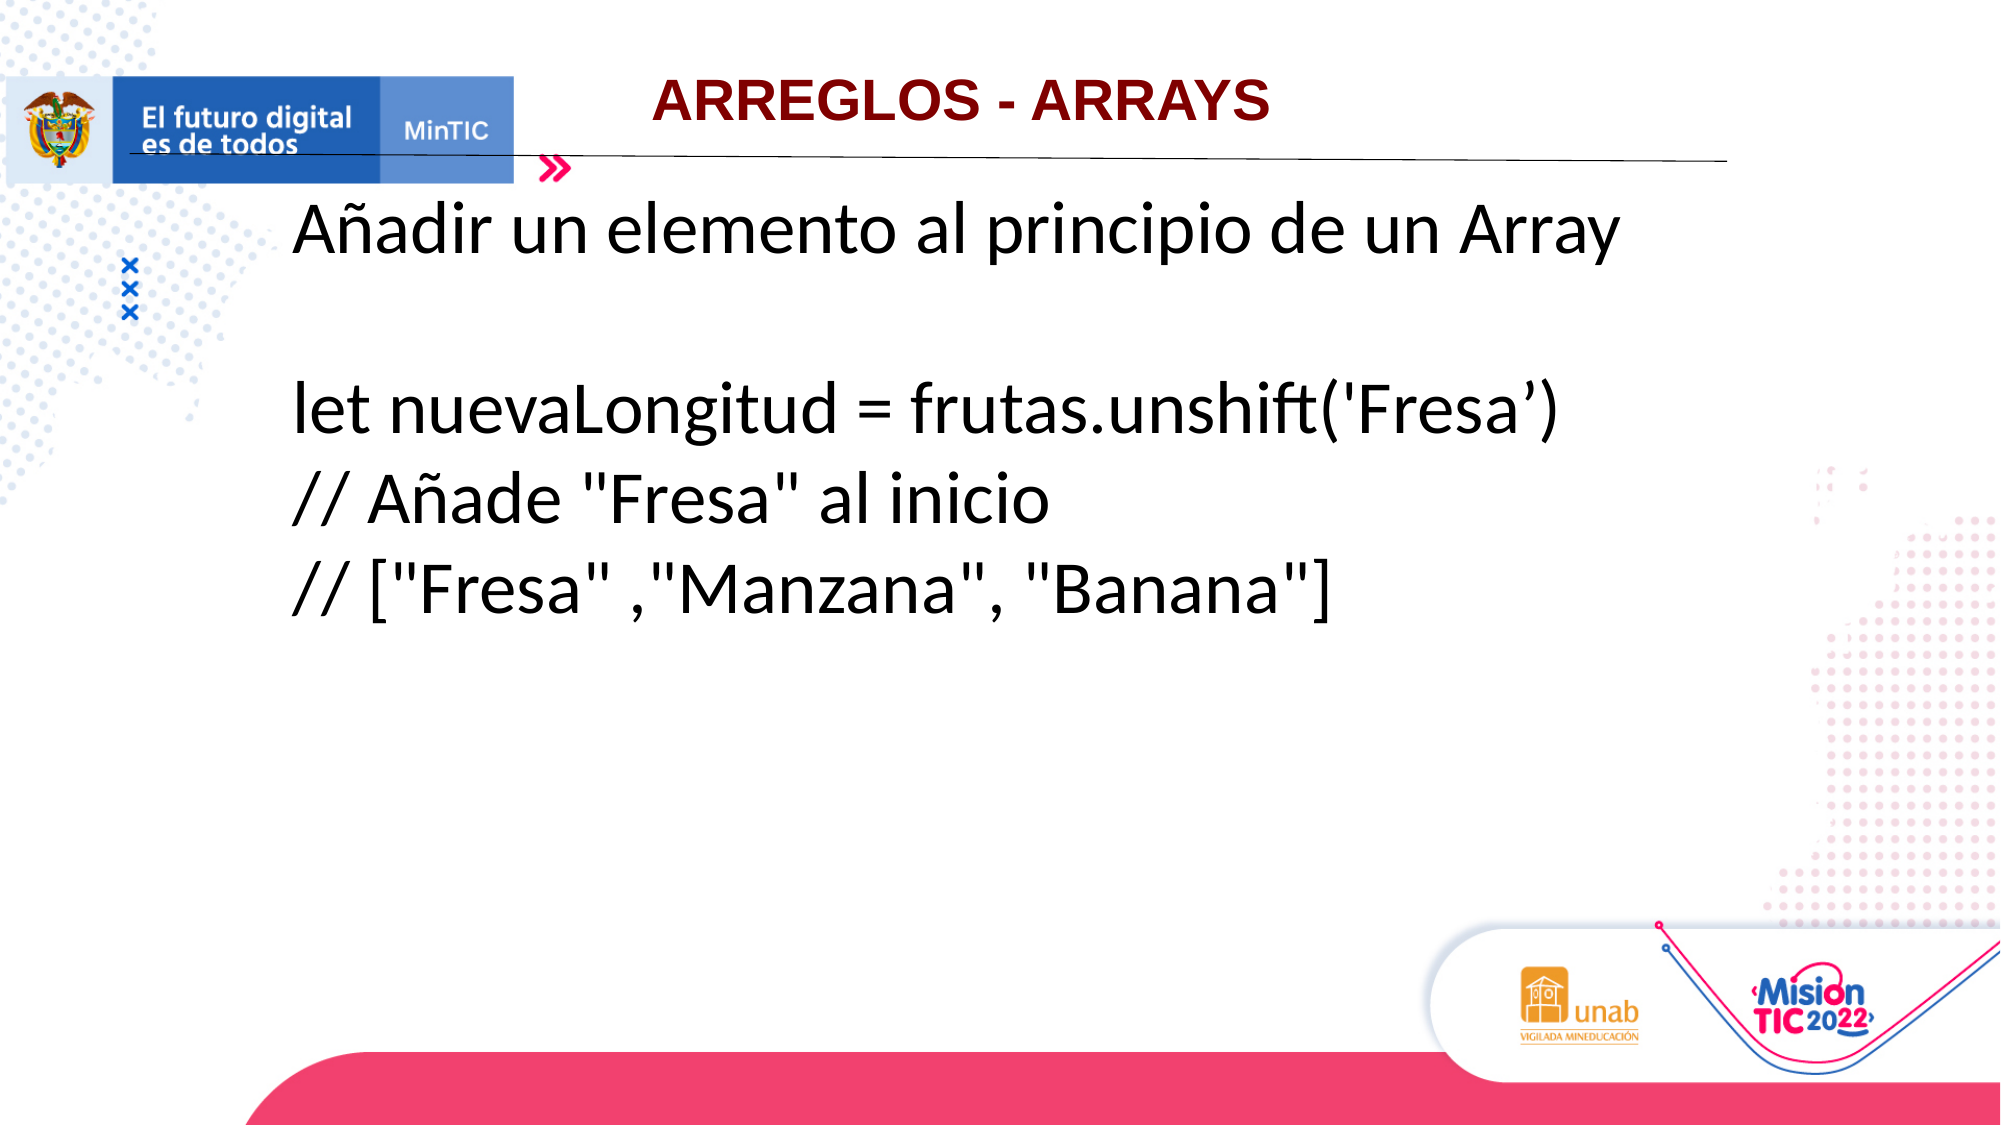

ARREGLOS - ARRAYS
Añadir un elemento al principio de un Array

let nuevaLongitud = frutas.unshift('Fresa’)
// Añade "Fresa" al inicio
// ["Fresa" ,"Manzana", "Banana"]